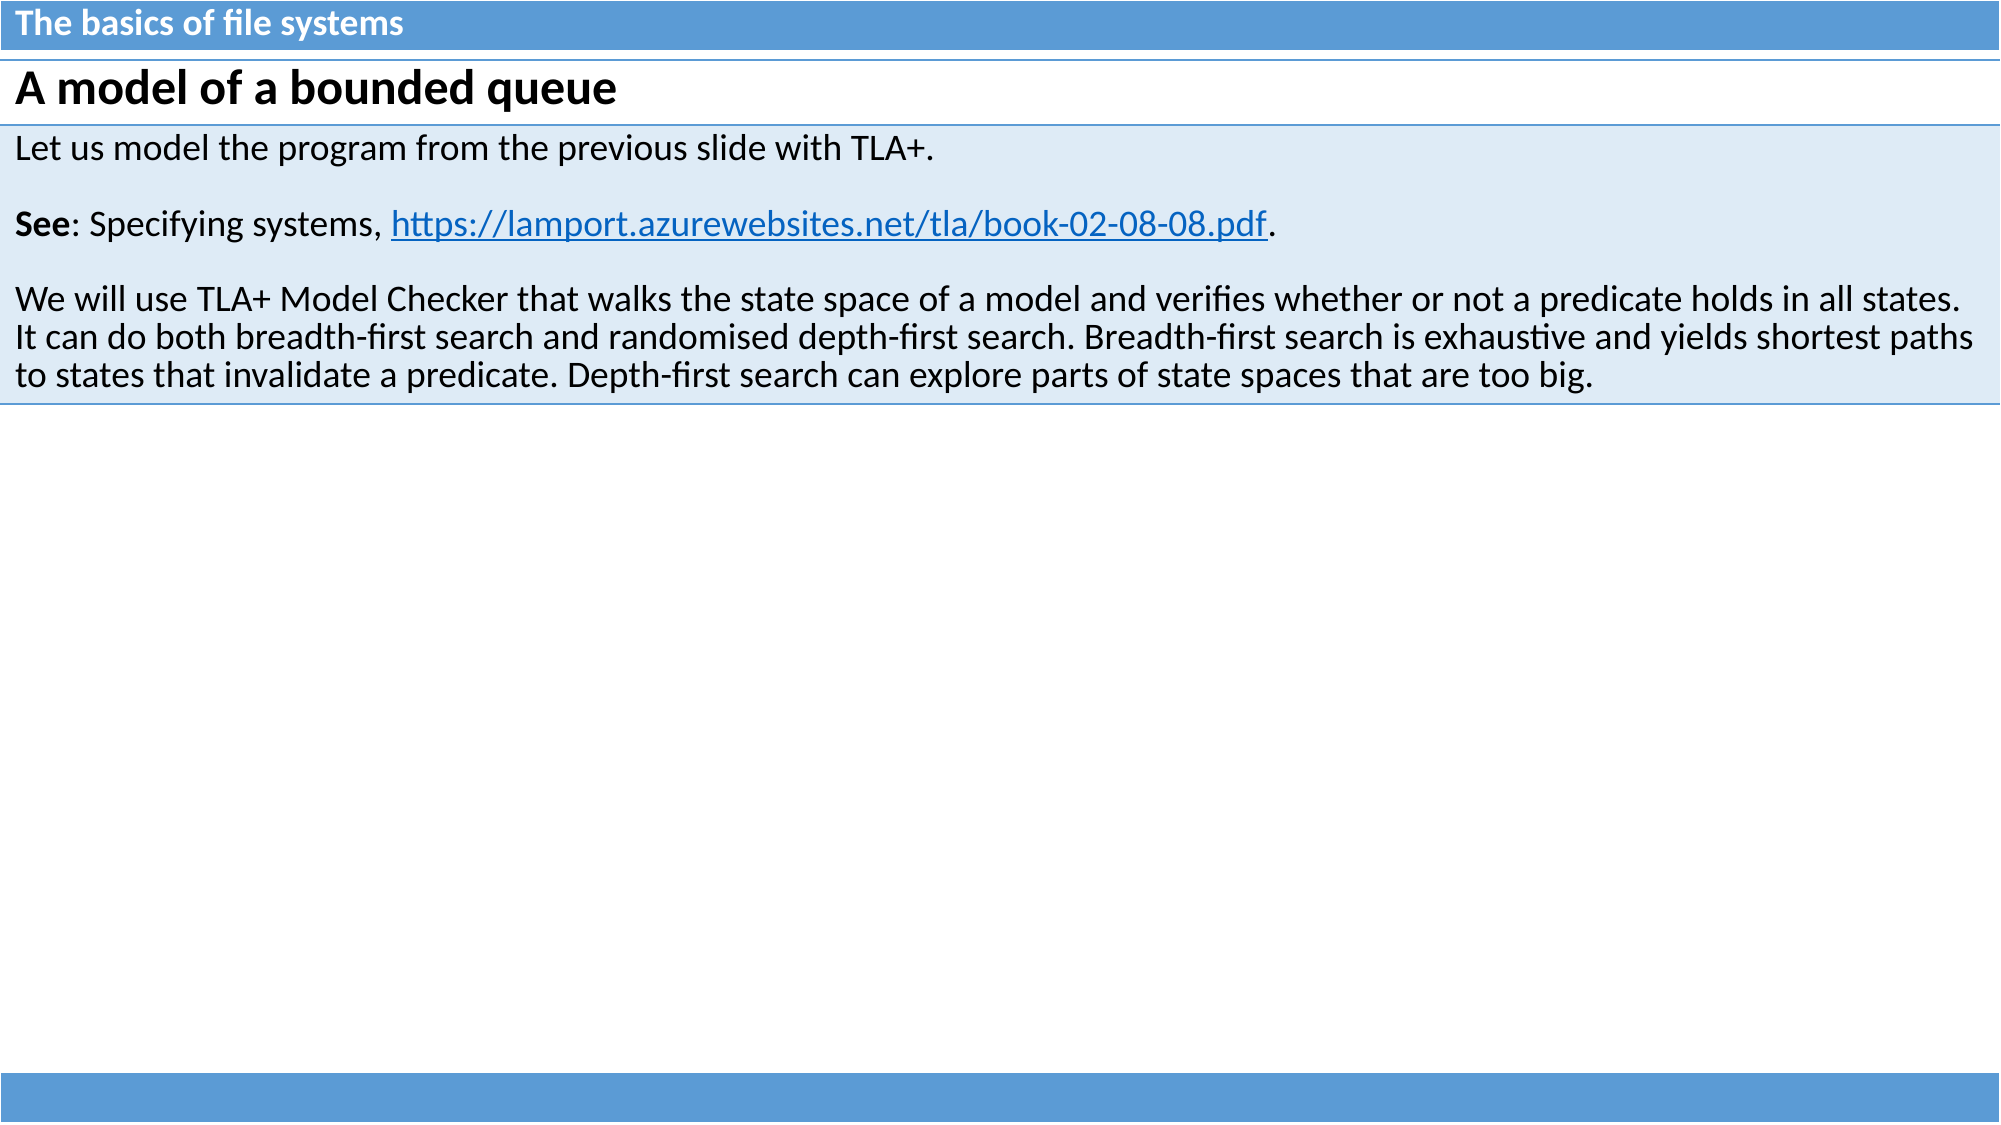

| The basics of file systems |
| --- |
| A model of a bounded queue |
| --- |
| Let us model the program from the previous slide with TLA+. See: Specifying systems, https://lamport.azurewebsites.net/tla/book-02-08-08.pdf. We will use TLA+ Model Checker that walks the state space of a model and verifies whether or not a predicate holds in all states. It can do both breadth-first search and randomised depth-first search. Breadth-first search is exhaustive and yields shortest paths to states that invalidate a predicate. Depth-first search can explore parts of state spaces that are too big. |
|  |
| --- |